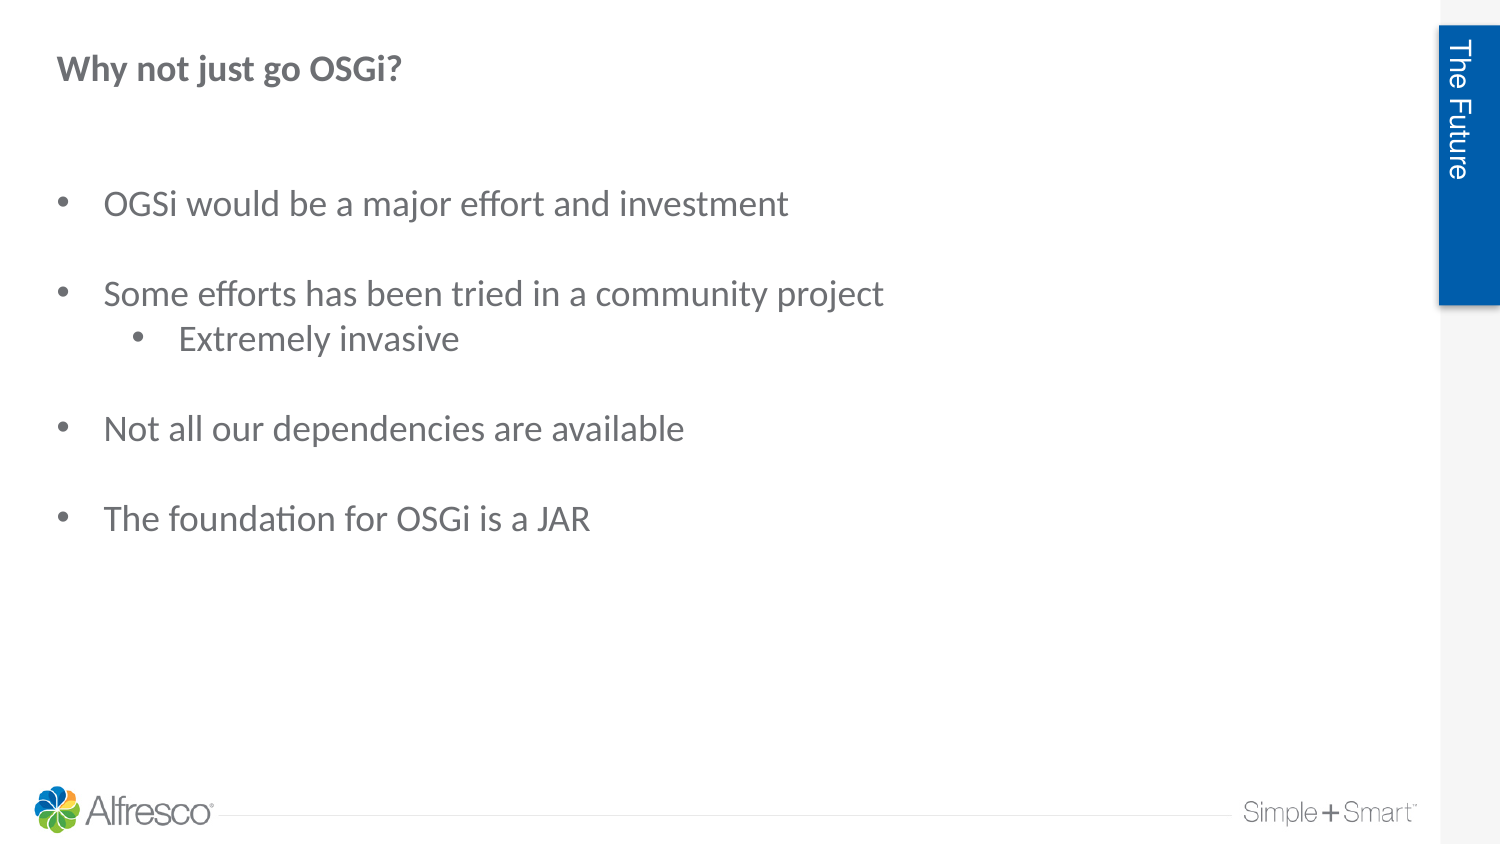

The Future
Why not just go OSGi?

OGSi would be a major effort and investment

Some efforts has been tried in a community project
Extremely invasive

Not all our dependencies are available

The foundation for OSGi is a JAR